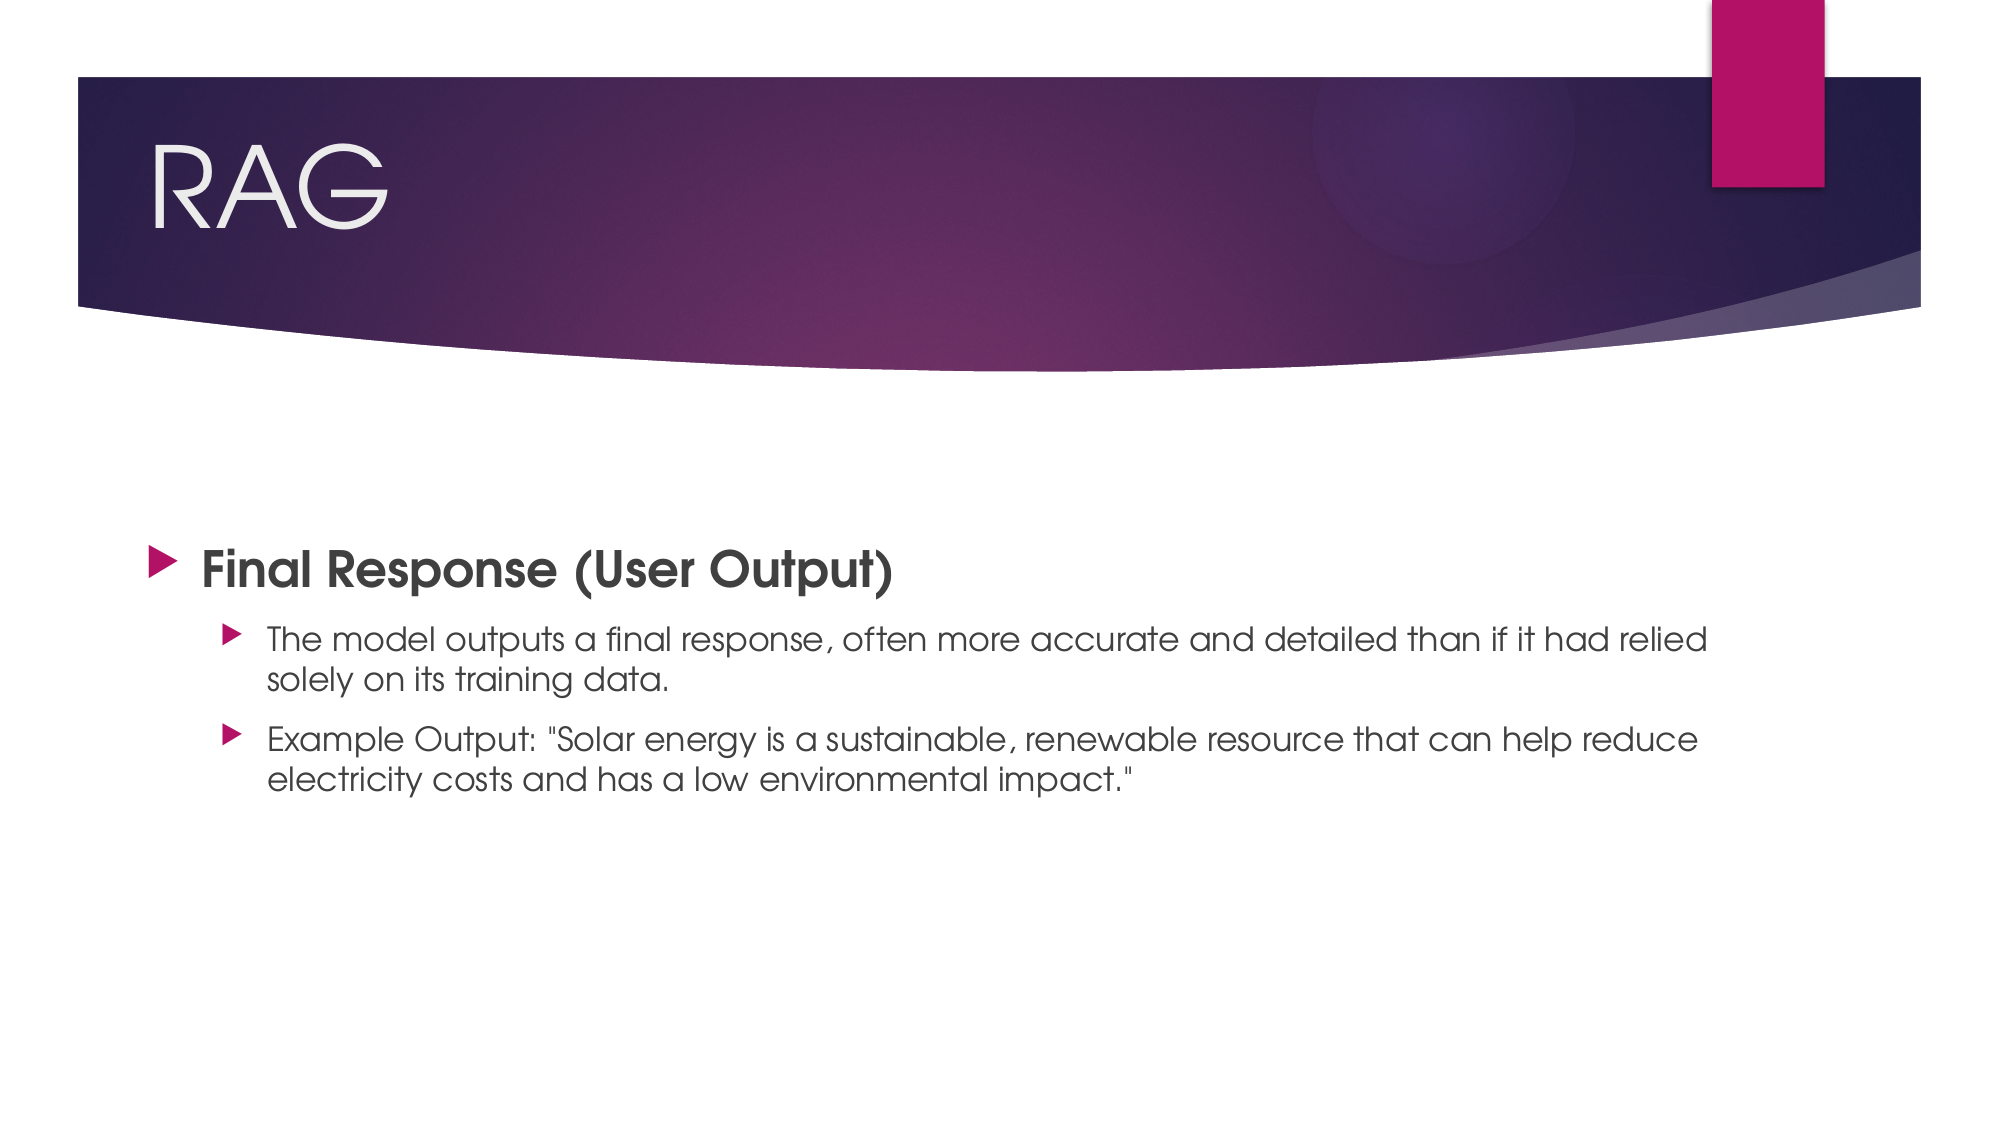

# RAG
Final Response (User Output)
The model outputs a final response, often more accurate and detailed than if it had relied solely on its training data.
Example Output: "Solar energy is a sustainable, renewable resource that can help reduce electricity costs and has a low environmental impact."